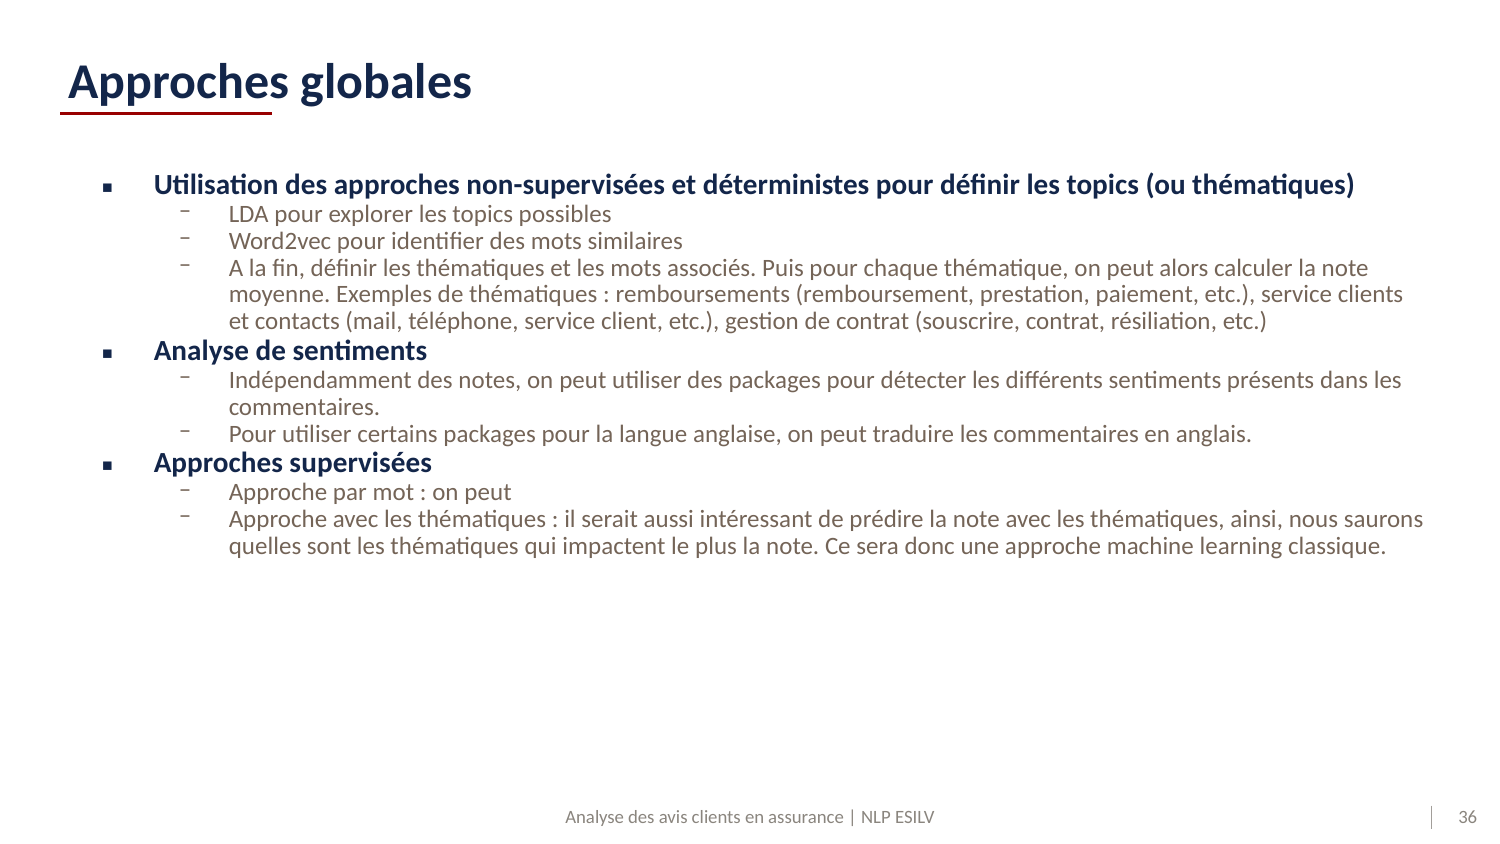

# Approches globales
Utilisation des approches non-supervisées et déterministes pour définir les topics (ou thématiques)
LDA pour explorer les topics possibles
Word2vec pour identifier des mots similaires
A la fin, définir les thématiques et les mots associés. Puis pour chaque thématique, on peut alors calculer la note moyenne. Exemples de thématiques : remboursements (remboursement, prestation, paiement, etc.), service clients et contacts (mail, téléphone, service client, etc.), gestion de contrat (souscrire, contrat, résiliation, etc.)
Analyse de sentiments
Indépendamment des notes, on peut utiliser des packages pour détecter les différents sentiments présents dans les commentaires.
Pour utiliser certains packages pour la langue anglaise, on peut traduire les commentaires en anglais.
Approches supervisées
Approche par mot : on peut
Approche avec les thématiques : il serait aussi intéressant de prédire la note avec les thématiques, ainsi, nous saurons quelles sont les thématiques qui impactent le plus la note. Ce sera donc une approche machine learning classique.